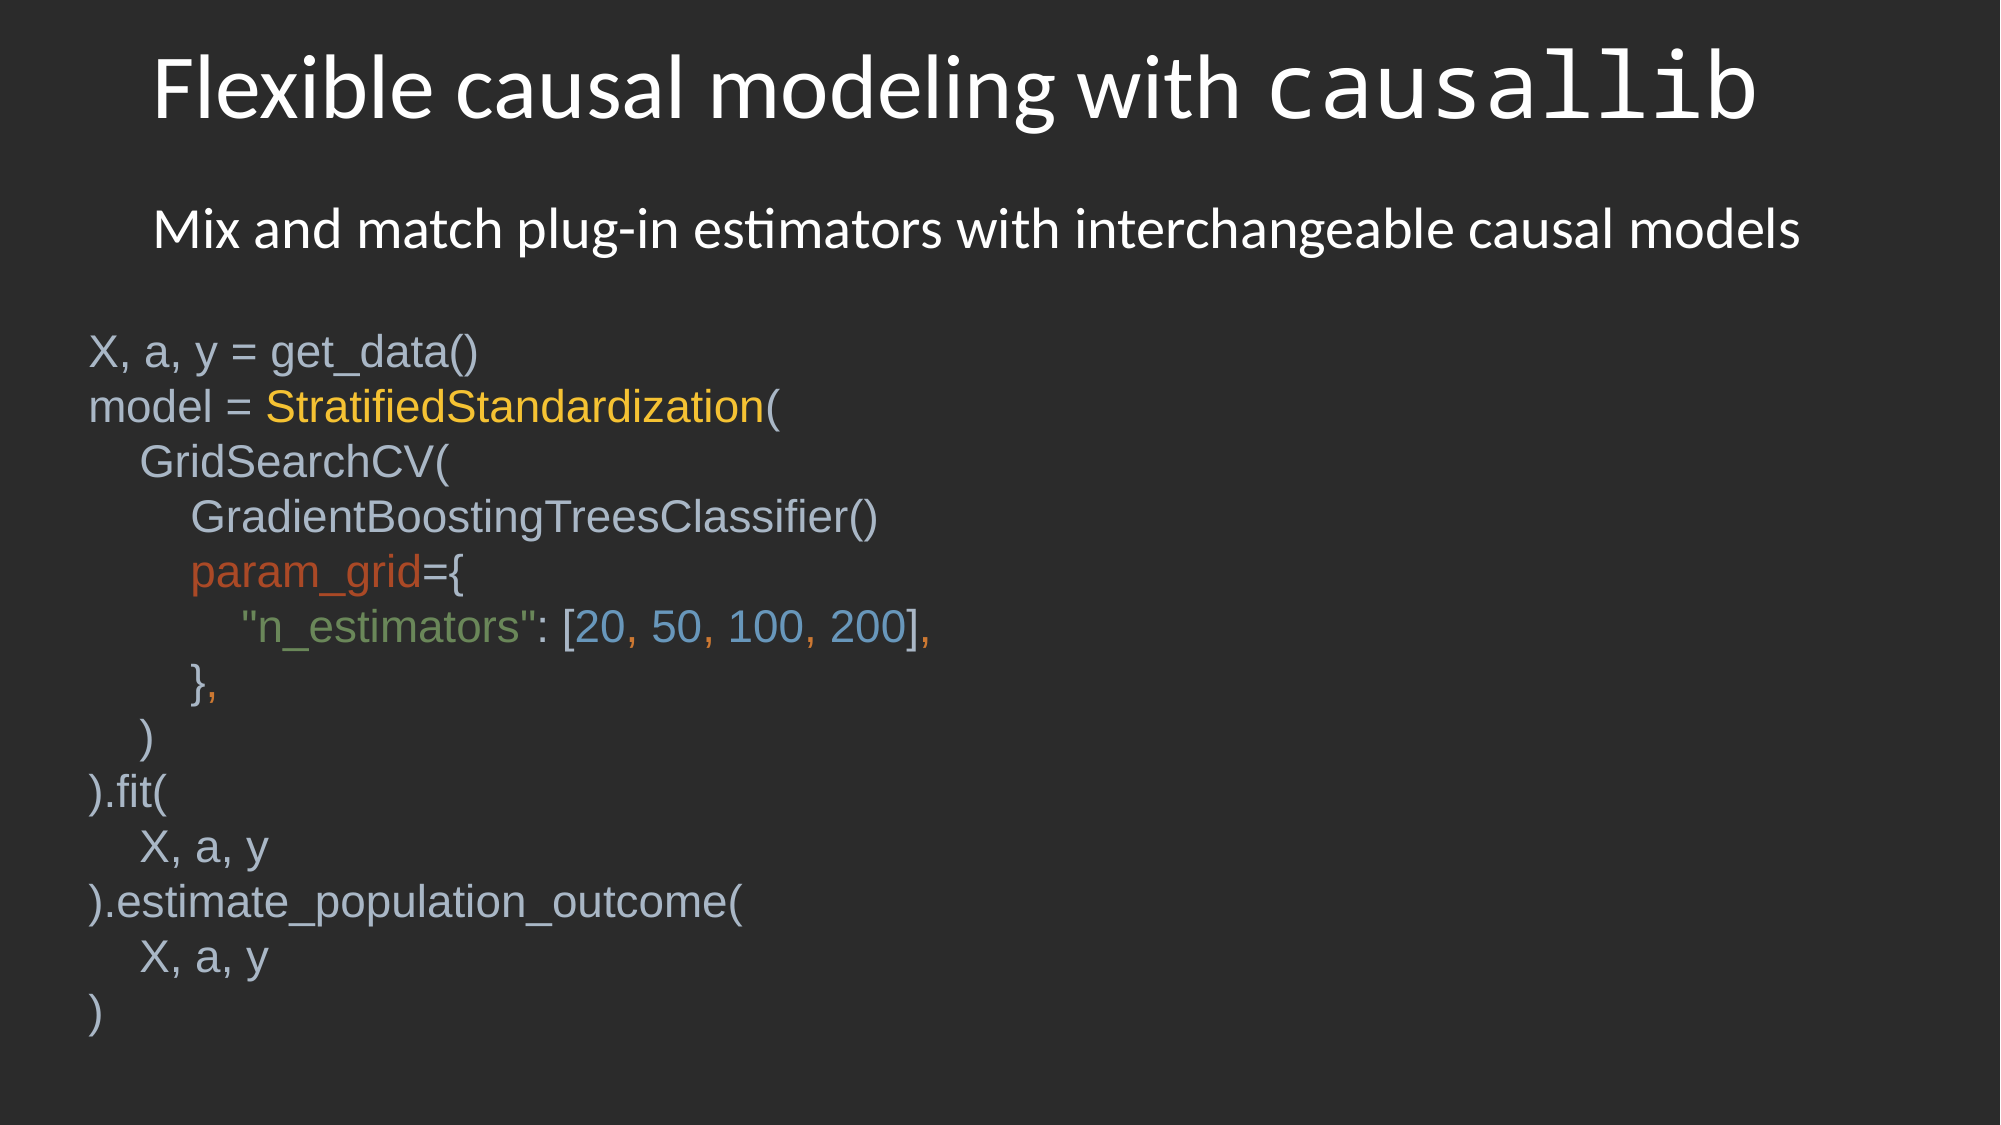

# Flexible causal modeling with causallib
Mix and match plug-in estimators with interchangeable causal models
X, a, y = get_data()
model = StratifiedStandardization(
    GridSearchCV(
        GradientBoostingTreesClassifier()
        param_grid={
            "n_estimators": [20, 50, 100, 200],
        },
    )
).fit(
    X, a, y
).estimate_population_outcome(
    X, a, y
)